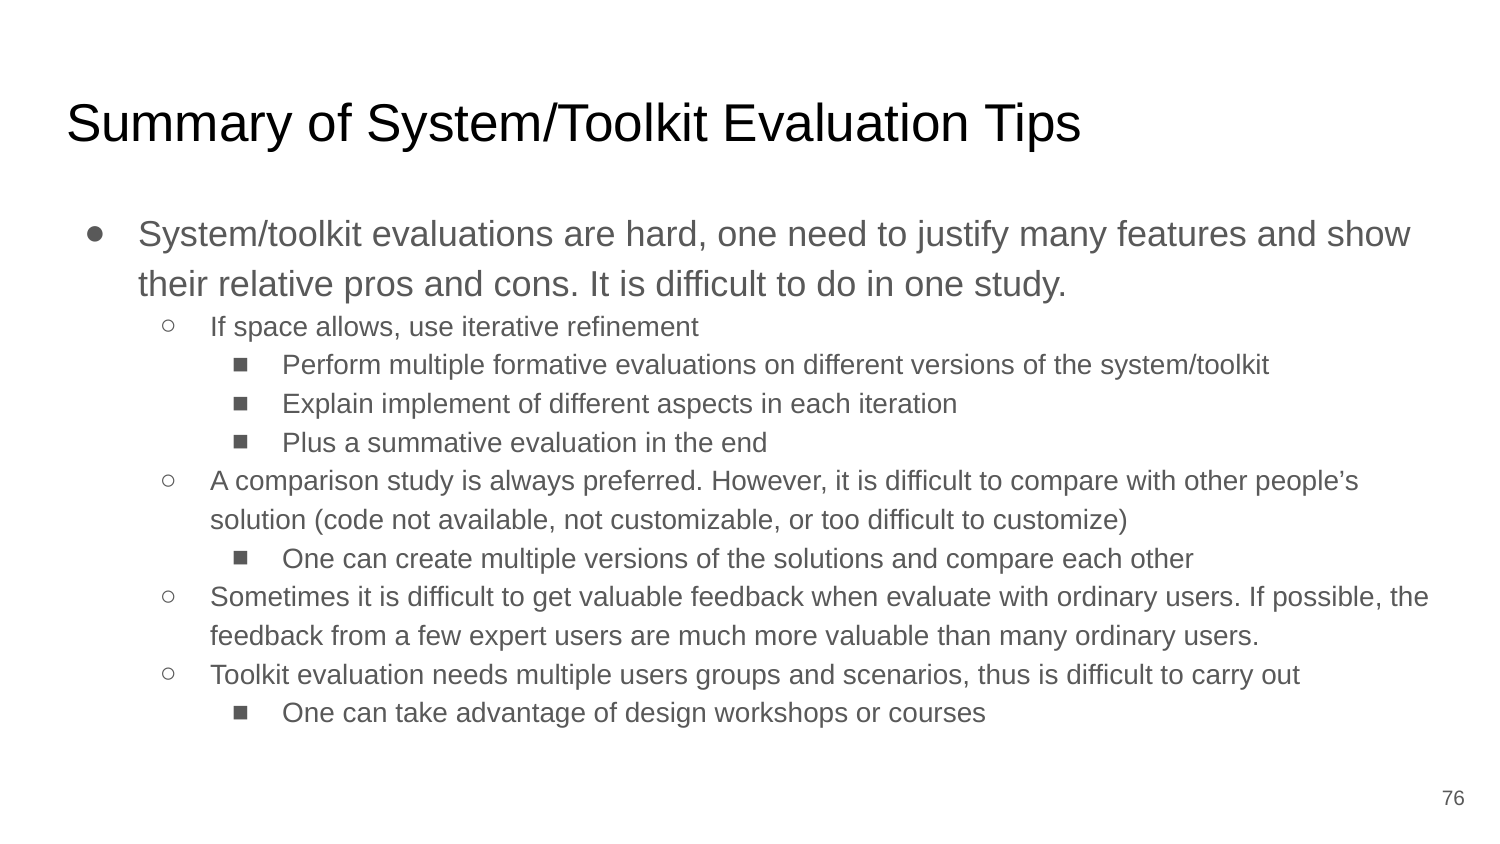

# Summary of System/Toolkit Evaluation Tips
System/toolkit evaluations are hard, one need to justify many features and show their relative pros and cons. It is difficult to do in one study.
If space allows, use iterative refinement
Perform multiple formative evaluations on different versions of the system/toolkit
Explain implement of different aspects in each iteration
Plus a summative evaluation in the end
A comparison study is always preferred. However, it is difficult to compare with other people’s solution (code not available, not customizable, or too difficult to customize)
One can create multiple versions of the solutions and compare each other
Sometimes it is difficult to get valuable feedback when evaluate with ordinary users. If possible, the feedback from a few expert users are much more valuable than many ordinary users.
Toolkit evaluation needs multiple users groups and scenarios, thus is difficult to carry out
One can take advantage of design workshops or courses
76